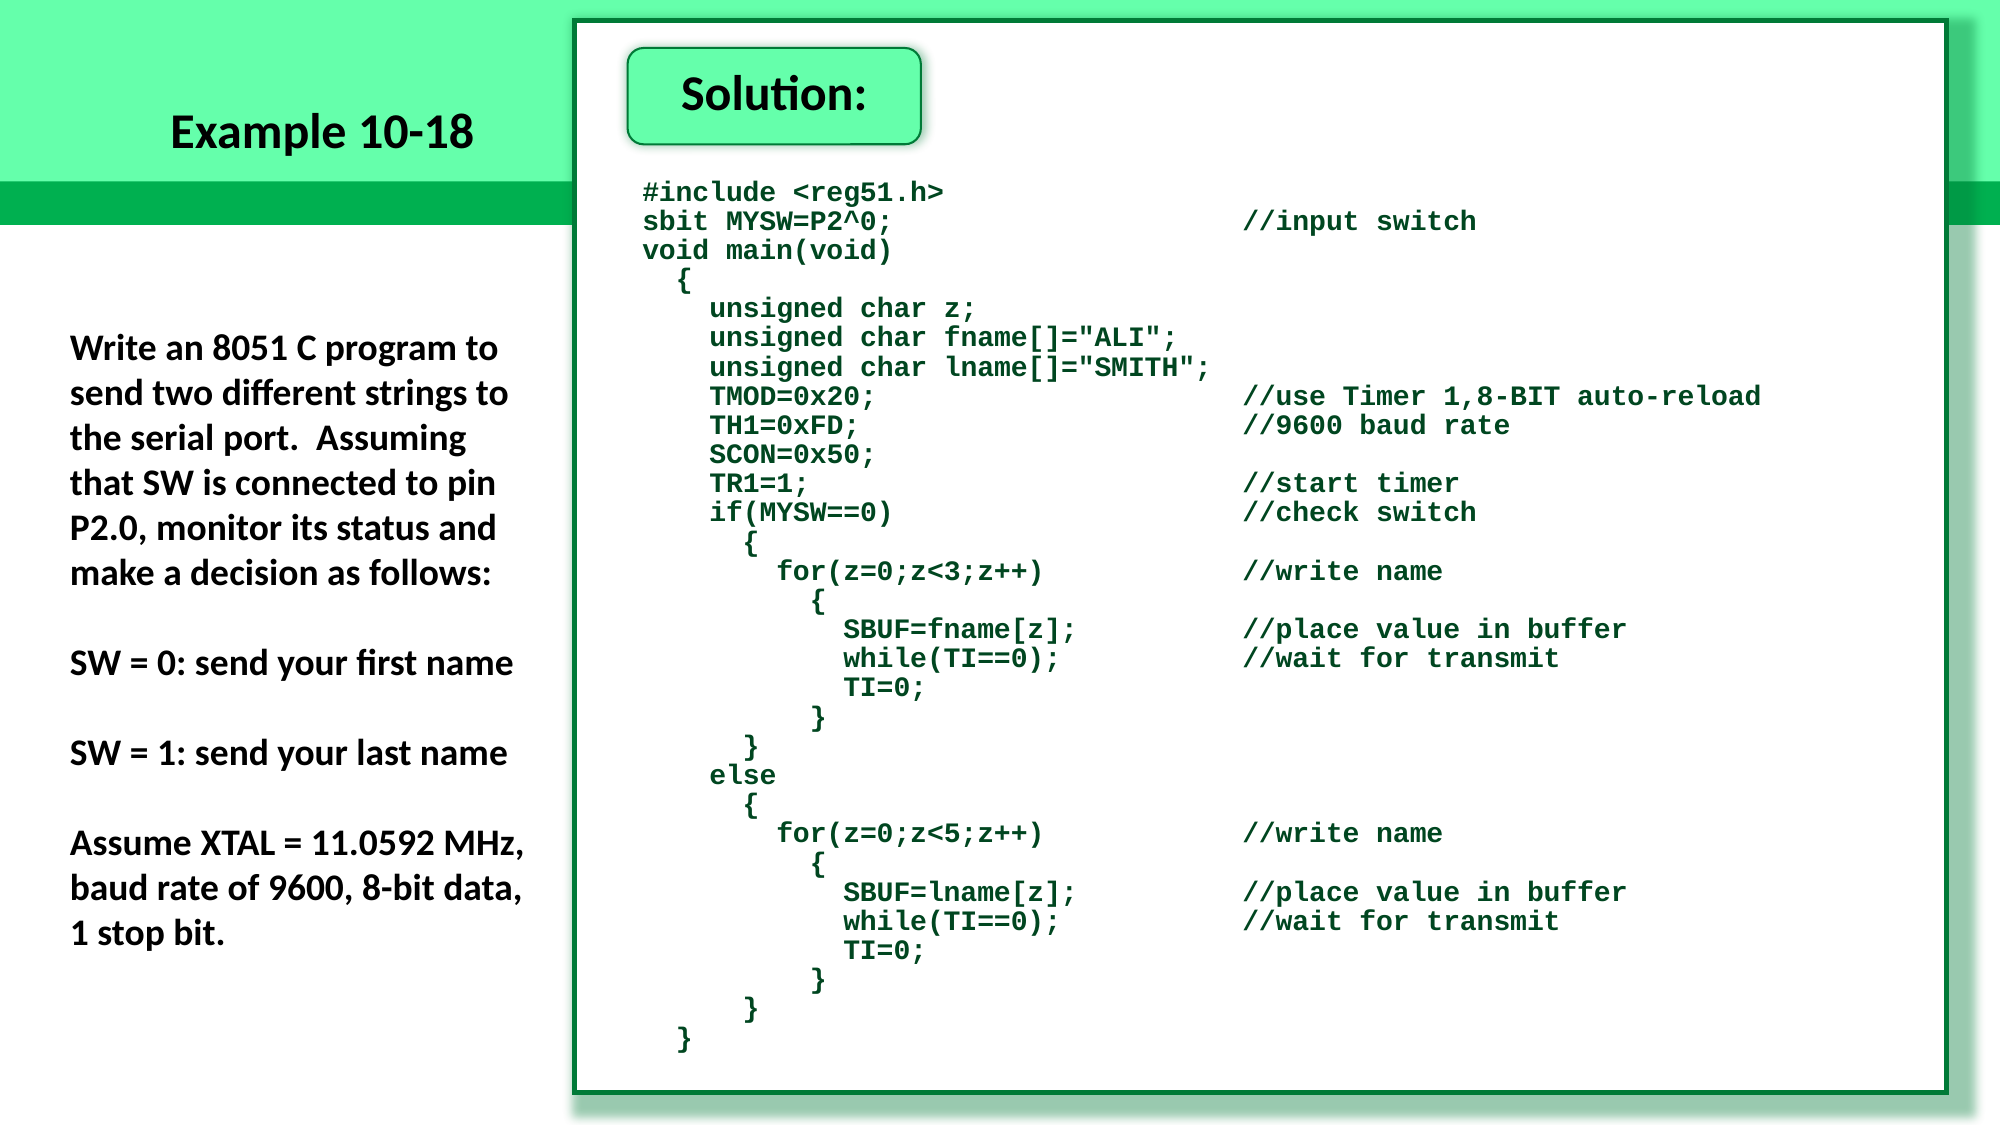

Solution:
Example 10-18
#include <reg51.h>
sbit MYSW=P2^0;			//input switch
void main(void)
  {
    unsigned char z;
    unsigned char fname[]="ALI";
    unsigned char lname[]="SMITH";
    TMOD=0x20;			//use Timer 1,8-BIT auto-reload
    TH1=0xFD;			//9600 baud rate
    SCON=0x50;
    TR1=1;			//start timer
    if(MYSW==0)			//check switch
      {
        for(z=0;z<3;z++)		//write name
          {
            SBUF=fname[z];		//place value in buffer
            while(TI==0);		//wait for transmit
            TI=0;
          }
      }
    else
      {
        for(z=0;z<5;z++)		//write name
          {
            SBUF=lname[z];		//place value in buffer
            while(TI==0);		//wait for transmit
            TI=0;
          }
      }
  }
Write an 8051 C program to send two different strings to the serial port.  Assuming that SW is connected to pin P2.0, monitor its status and make a decision as follows:

SW = 0: send your first name

SW = 1: send your last name

Assume XTAL = 11.0592 MHz, baud rate of 9600, 8-bit data, 1 stop bit.